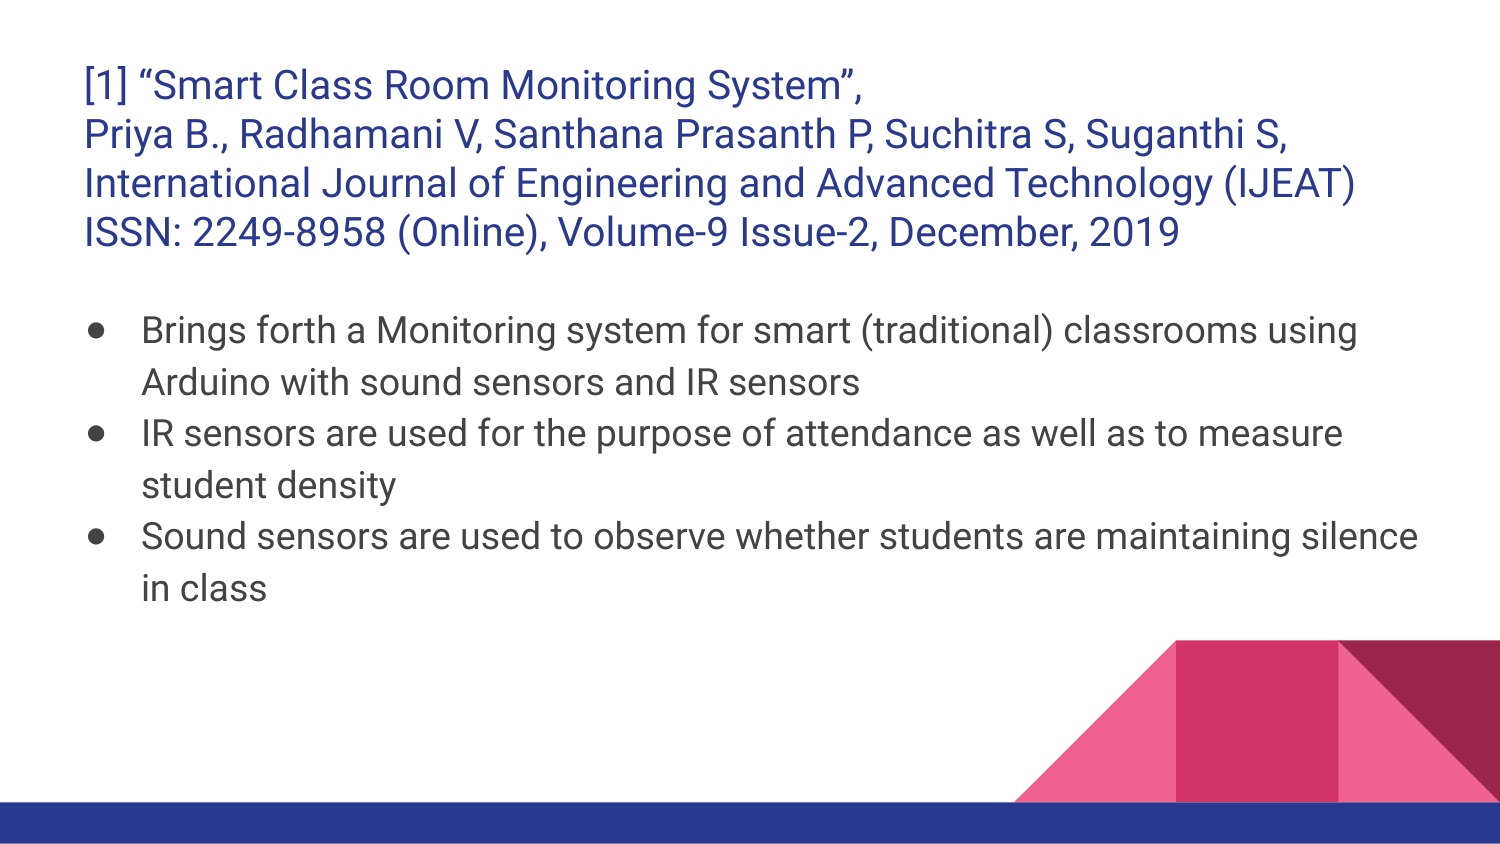

# [1] “Smart Class Room Monitoring System”,
Priya B., Radhamani V, Santhana Prasanth P, Suchitra S, Suganthi S, International Journal of Engineering and Advanced Technology (IJEAT)
ISSN: 2249-8958 (Online), Volume-9 Issue-2, December, 2019
Brings forth a Monitoring system for smart (traditional) classrooms using Arduino with sound sensors and IR sensors
IR sensors are used for the purpose of attendance as well as to measure student density
Sound sensors are used to observe whether students are maintaining silence in class